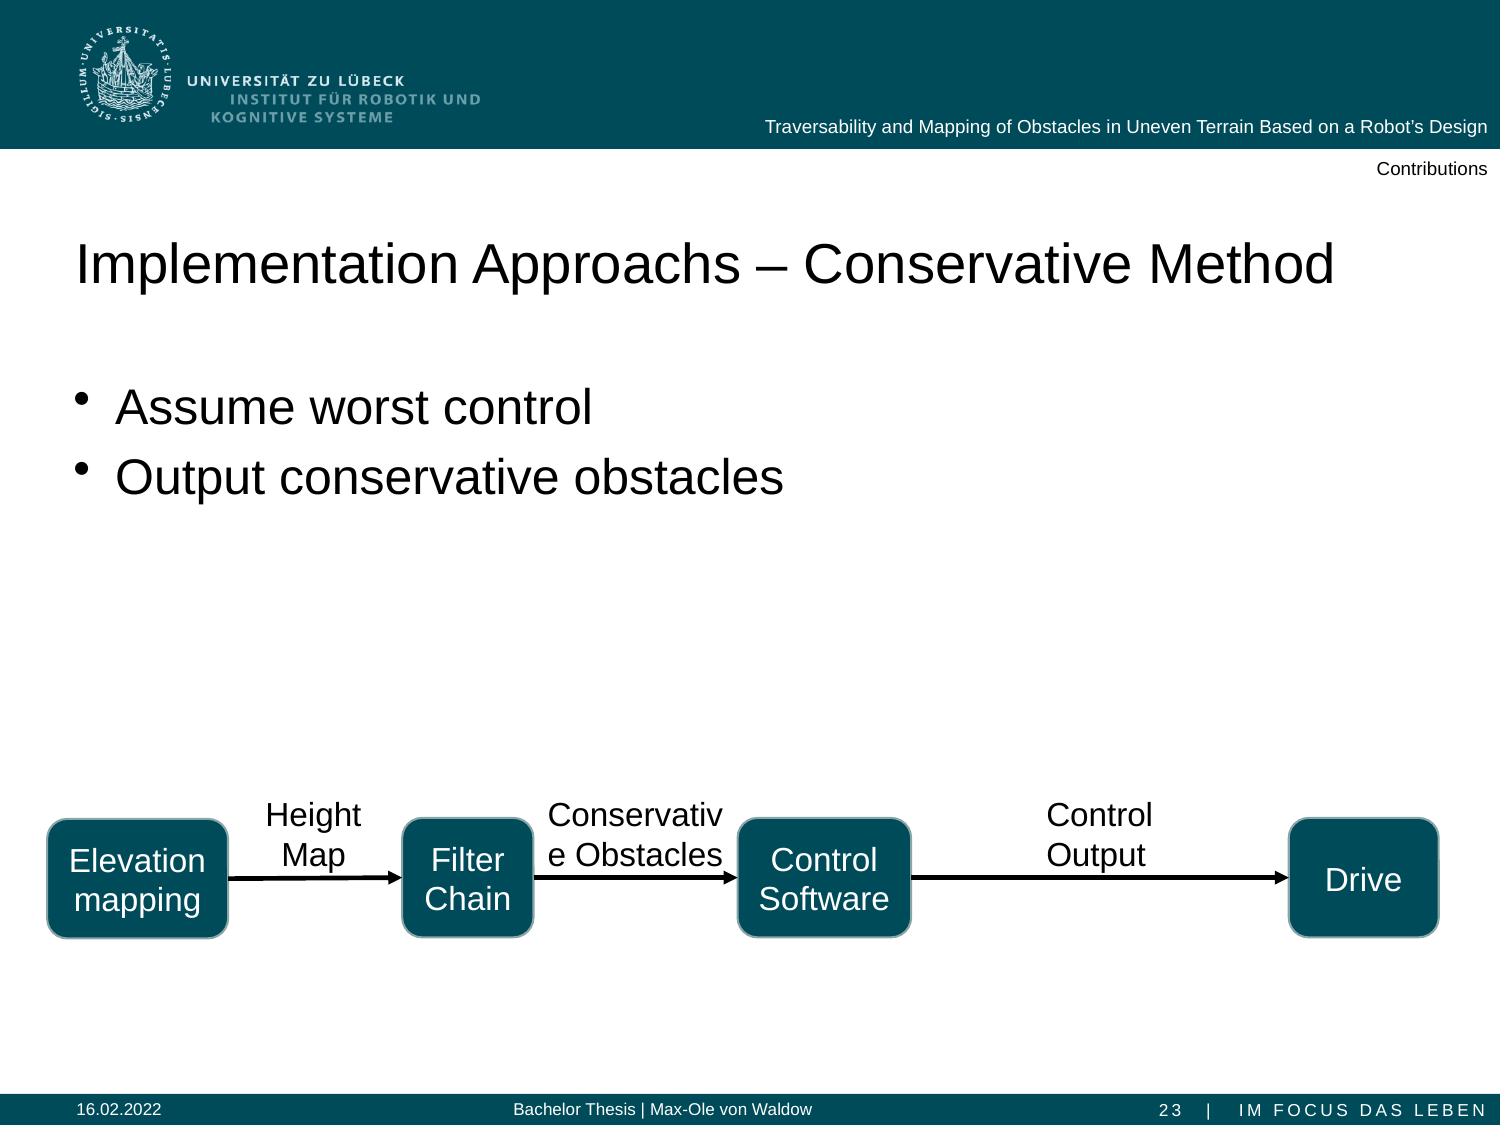

Contributions
# Implementation Approachs – Conservative Method
Assume worst control
Output conservative obstacles
Height
Map
Conservative Obstacles
Control
Output
Filter Chain
Control Software
Drive
Elevation mapping
16.02.2022
Bachelor Thesis | Max-Ole von Waldow
23   |   IM FOCUS DAS LEBEN